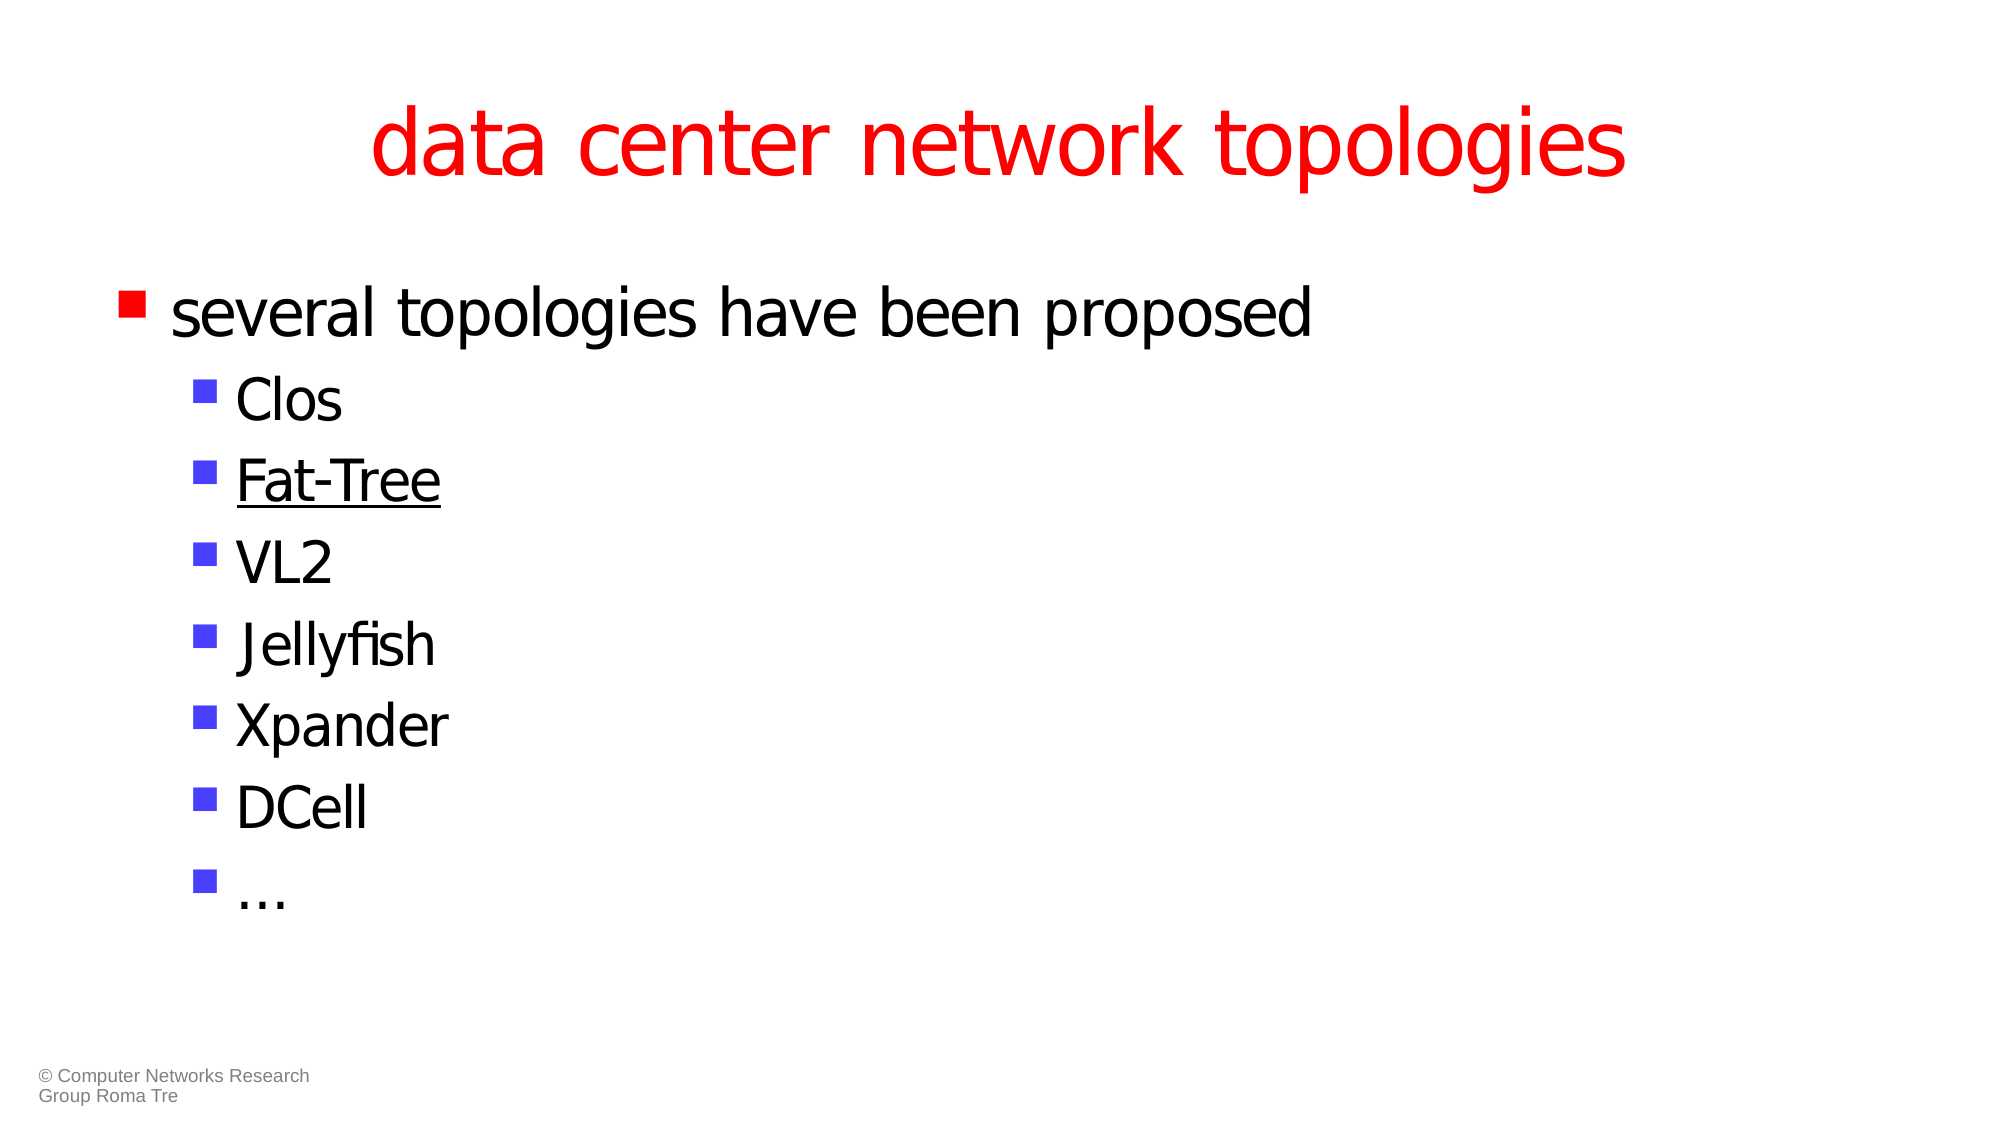

# data center network topologies
several topologies have been proposed
Clos
Fat-Tree
VL2
Jellyfish
Xpander
DCell
...